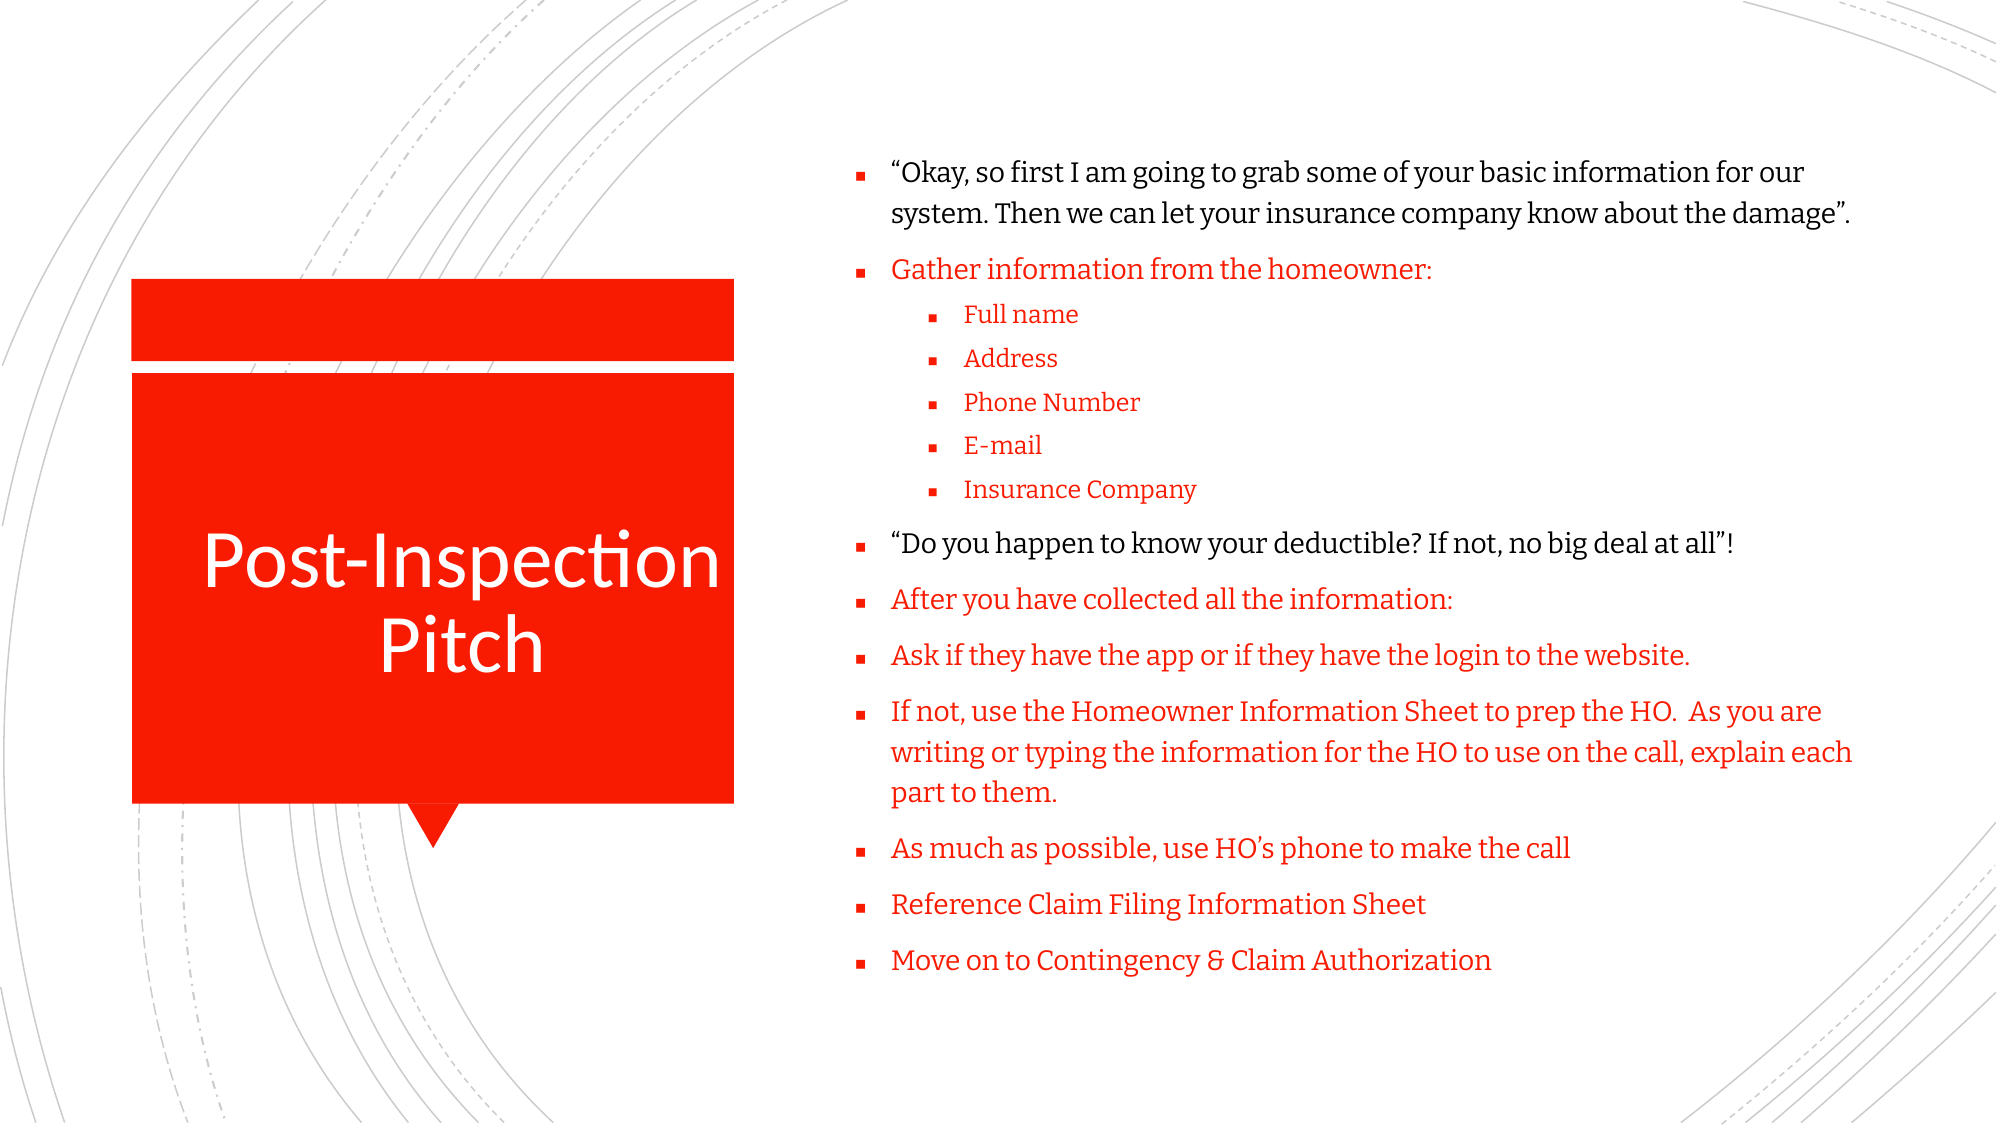

“Okay, so first I am going to grab some of your basic information for our system. Then we can let your insurance company know about the damage”.
Gather information from the homeowner:
Full name
Address
Phone Number
E-mail
Insurance Company
“Do you happen to know your deductible? If not, no big deal at all”!
After you have collected all the information:
Ask if they have the app or if they have the login to the website.
If not, use the Homeowner Information Sheet to prep the HO.  As you are writing or typing the information for the HO to use on the call, explain each part to them.
As much as possible, use HO’s phone to make the call
Reference Claim Filing Information Sheet
Move on to Contingency & Claim Authorization
# Post-Inspection Pitch